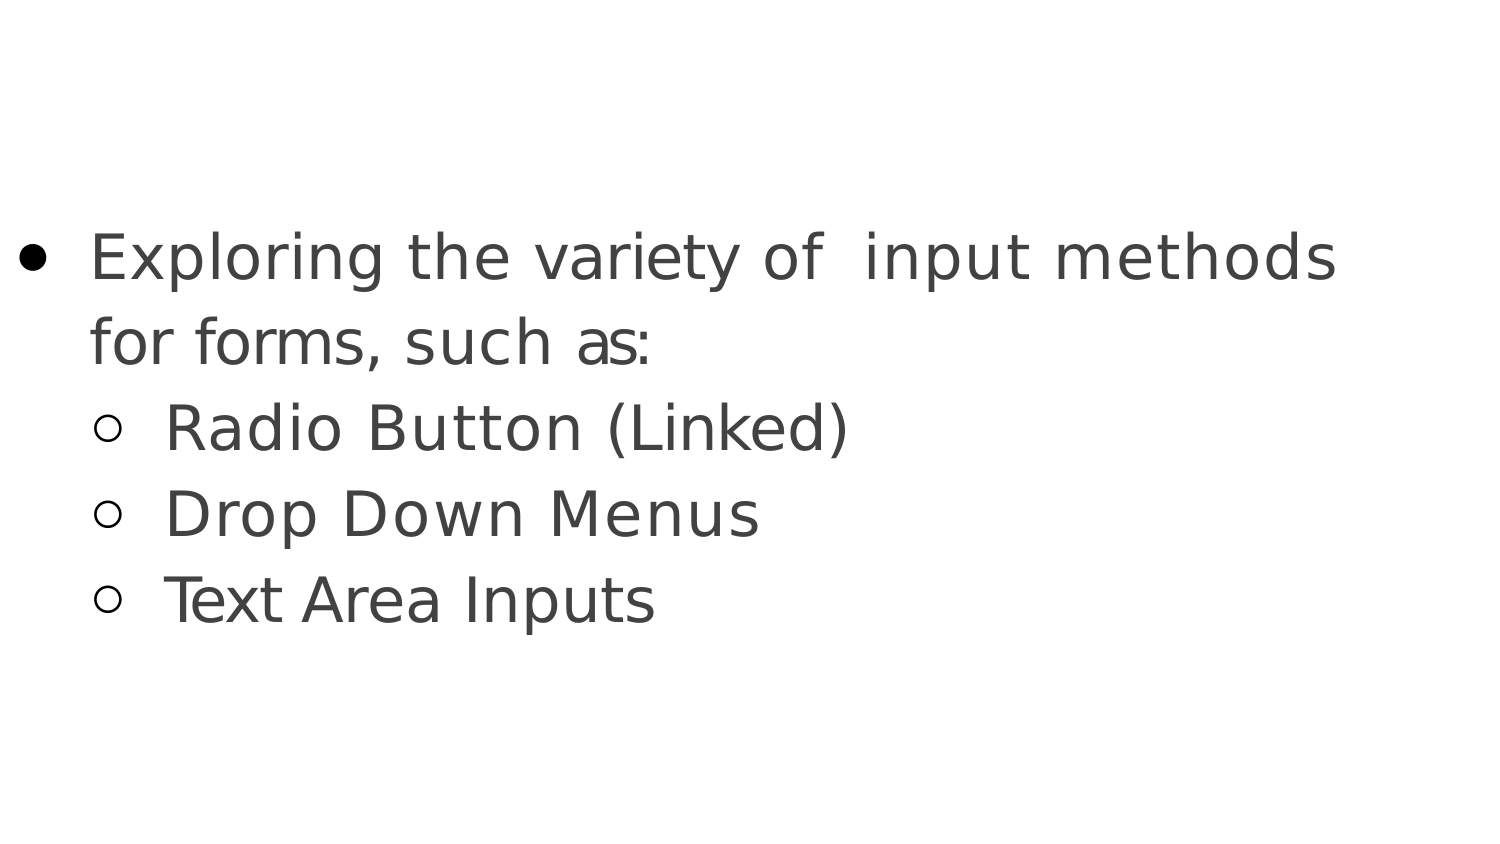

Exploring the variety of  input methods for forms, such as:
Radio Button (Linked)
Drop Down Menus
Text Area Inputs